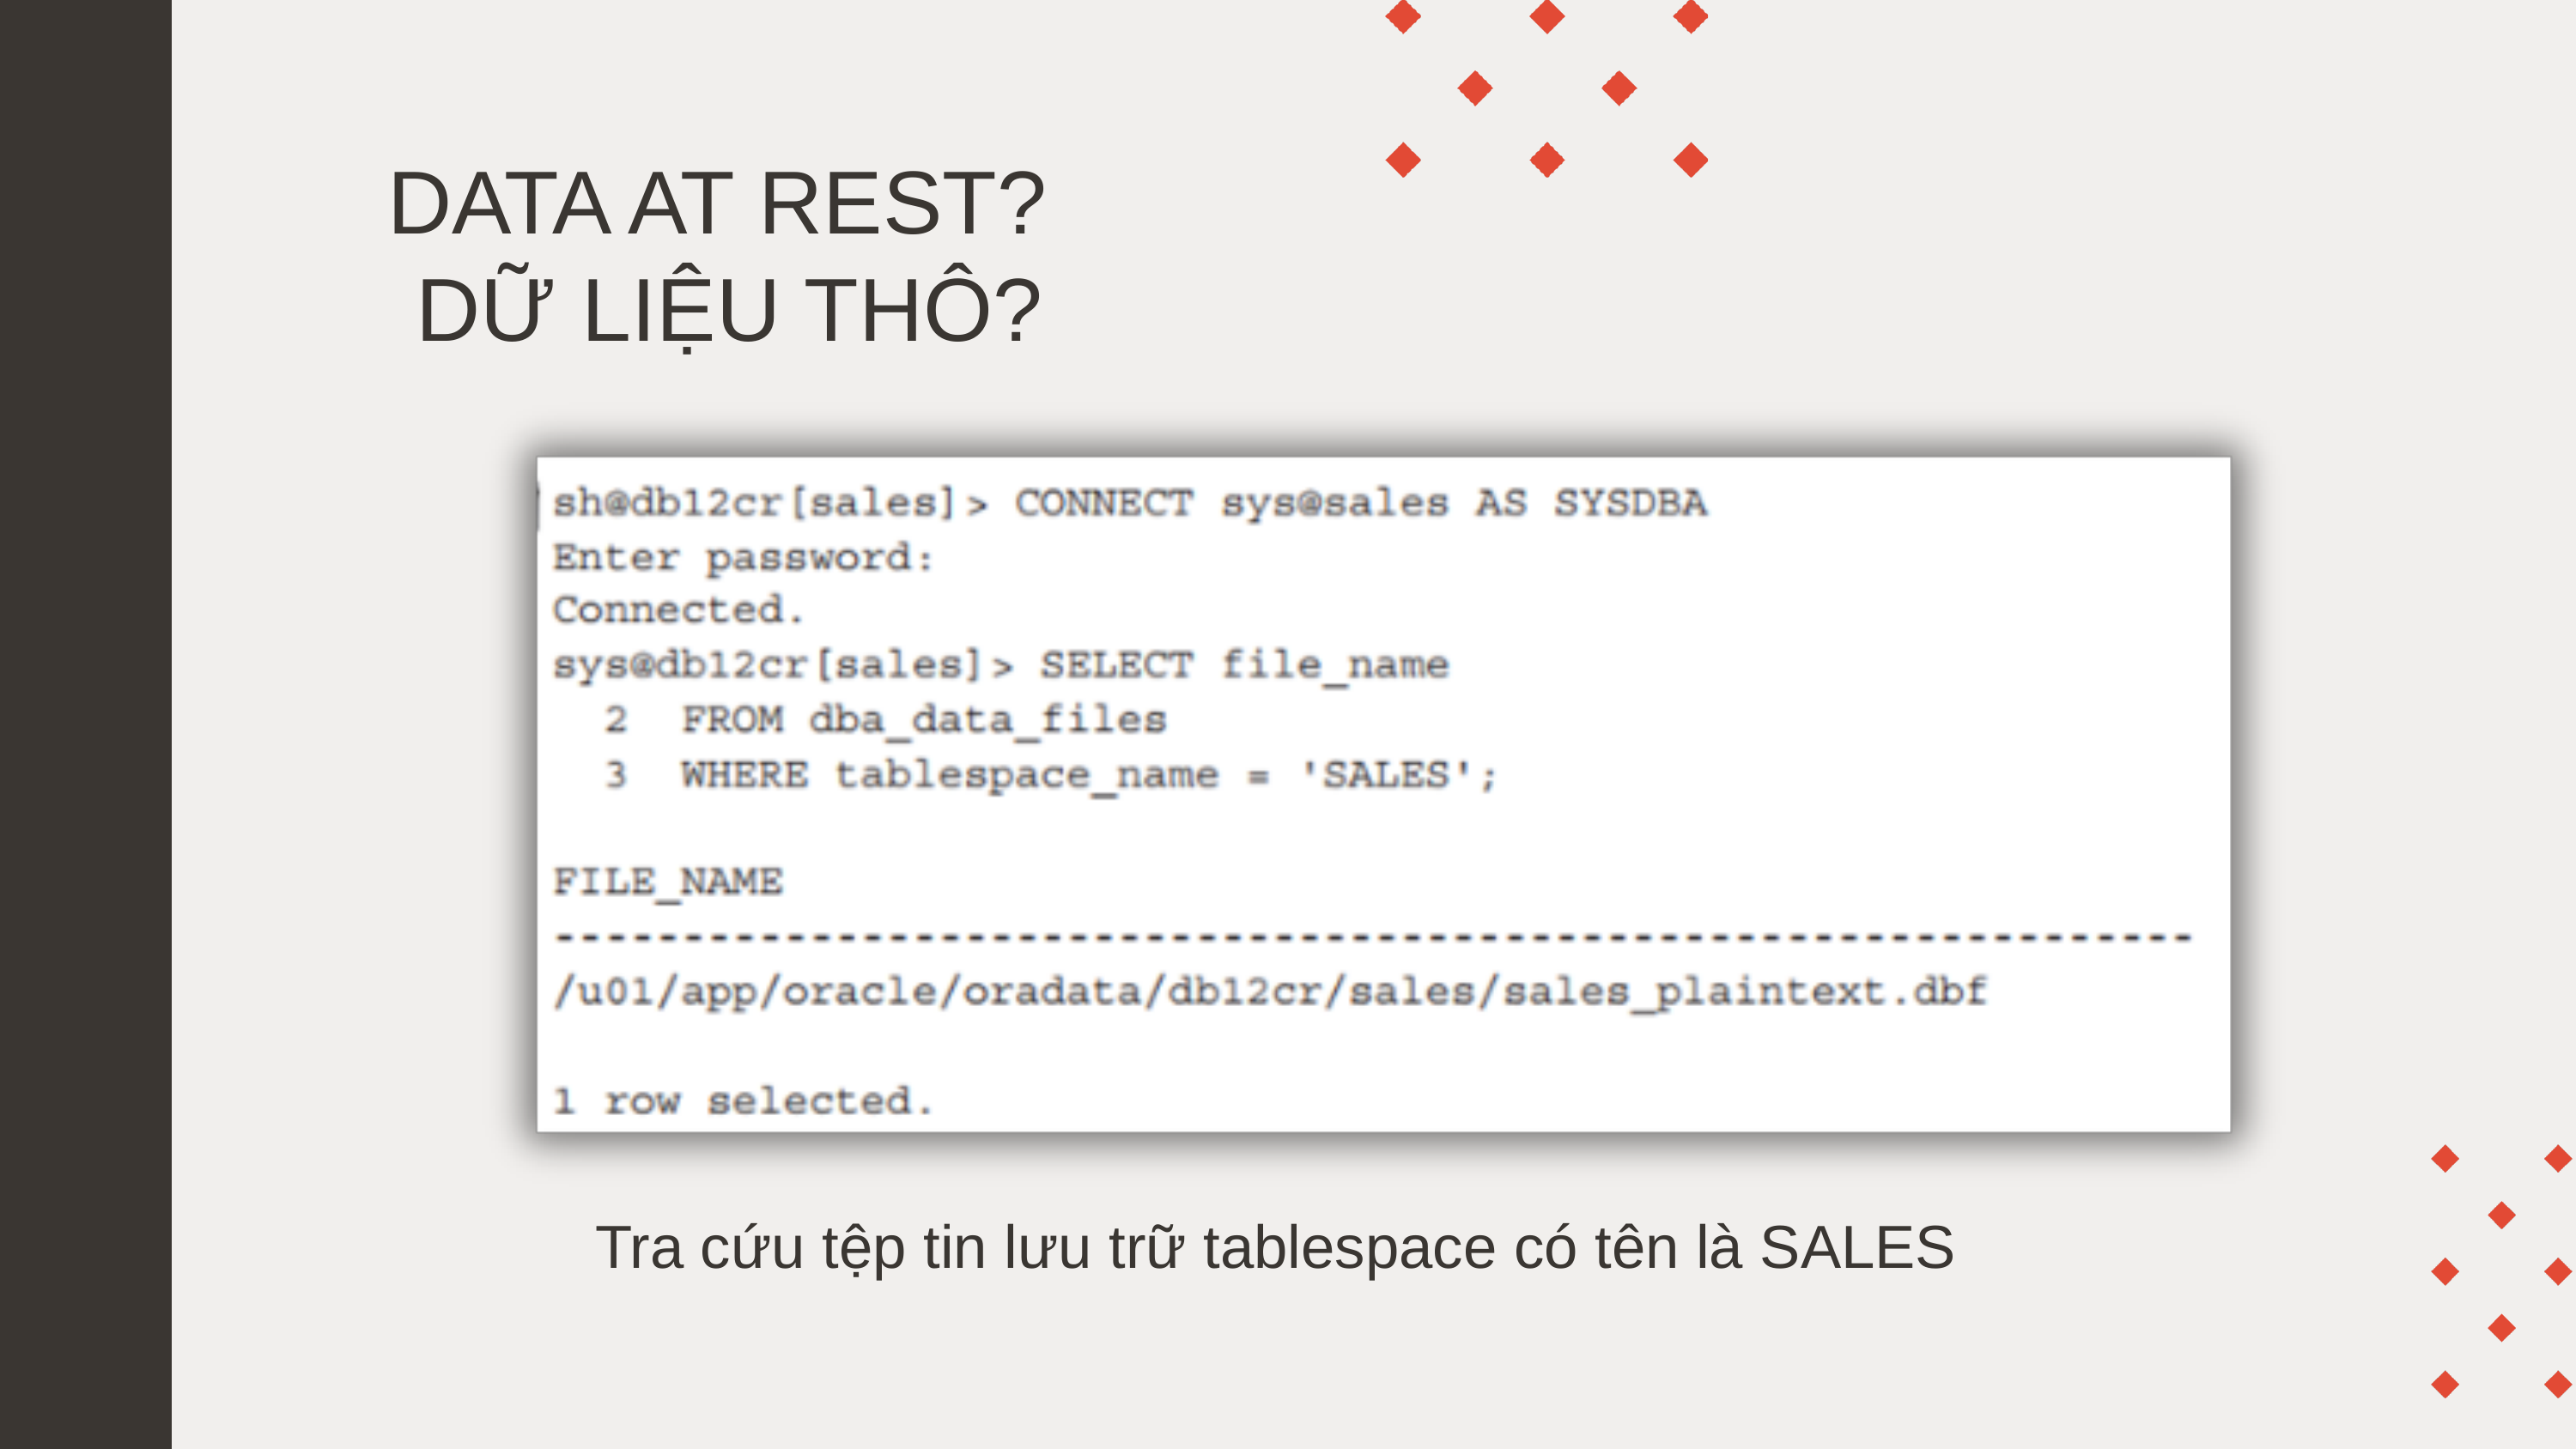

DATA AT REST?
DỮ LIỆU THÔ?

Tra cứu tệp tin lưu trữ tablespace có tên là SALES